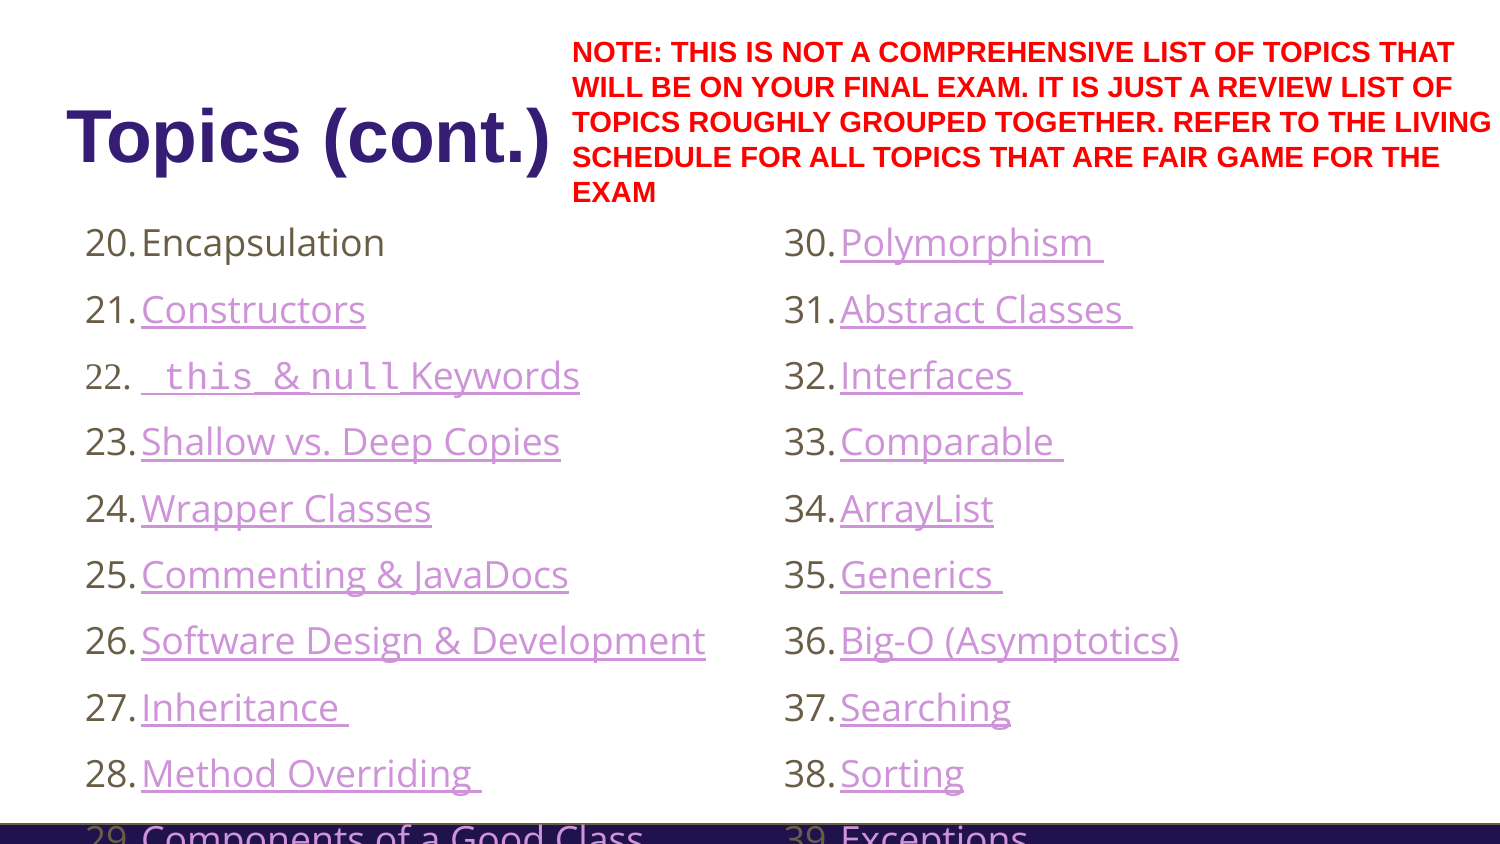

NOTE: THIS IS NOT A COMPREHENSIVE LIST OF TOPICS THAT WILL BE ON YOUR FINAL EXAM. IT IS JUST A REVIEW LIST OF TOPICS ROUGHLY GROUPED TOGETHER. REFER TO THE LIVING SCHEDULE FOR ALL TOPICS THAT ARE FAIR GAME FOR THE EXAM
# Topics (cont.)
Encapsulation
Constructors
 this  & null Keywords
Shallow vs. Deep Copies
Wrapper Classes
Commenting & JavaDocs
Software Design & Development
Inheritance
Method Overriding
Components of a Good Class

Polymorphism
Abstract Classes
Interfaces
Comparable
ArrayList
Generics
Big-O (Asymptotics)
Searching
Sorting
Exceptions